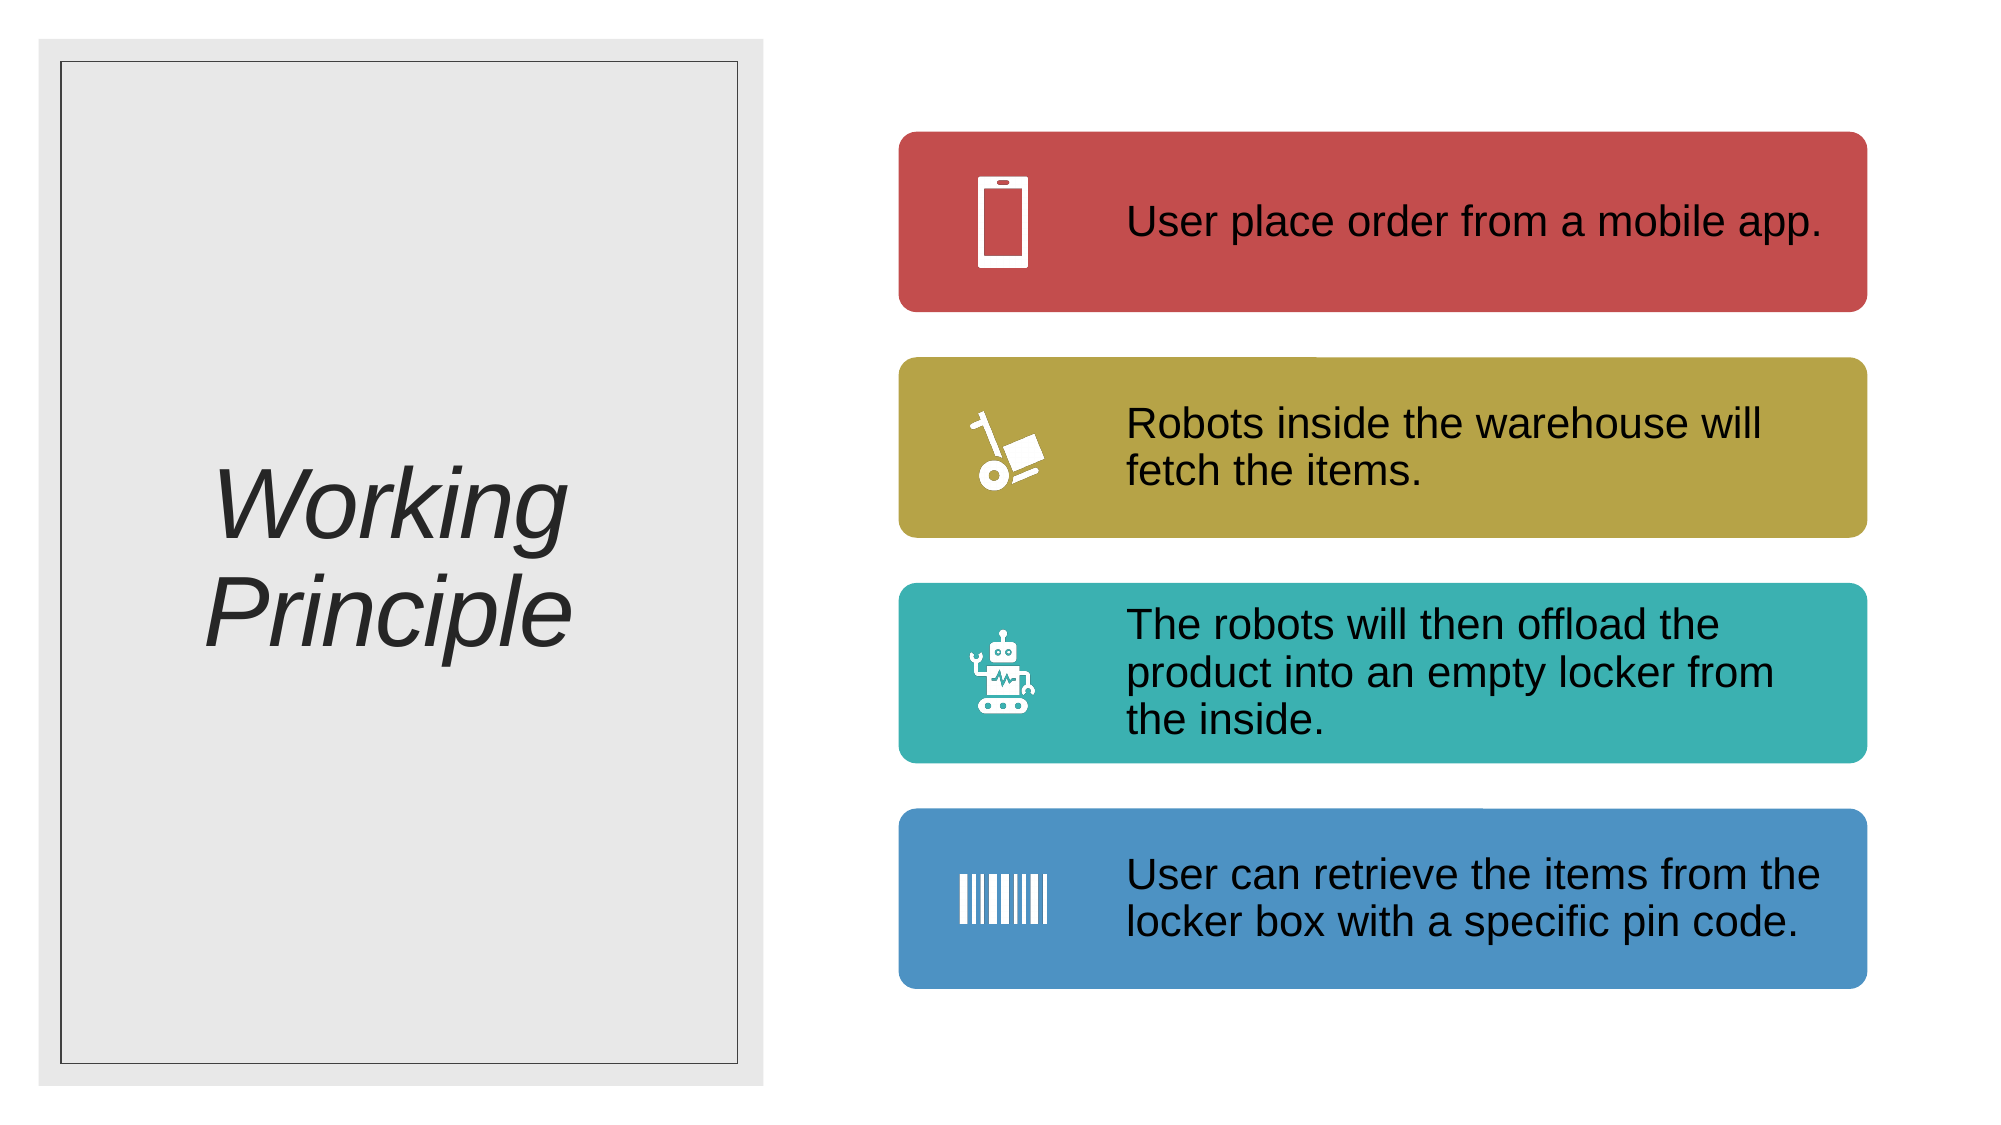

# Working  Principle
User place order from a mobile app.
Robots inside the warehouse will fetch the items.
The robots will then offload the product into an empty locker from the inside.
User can retrieve the items from the locker box with a specific pin code.